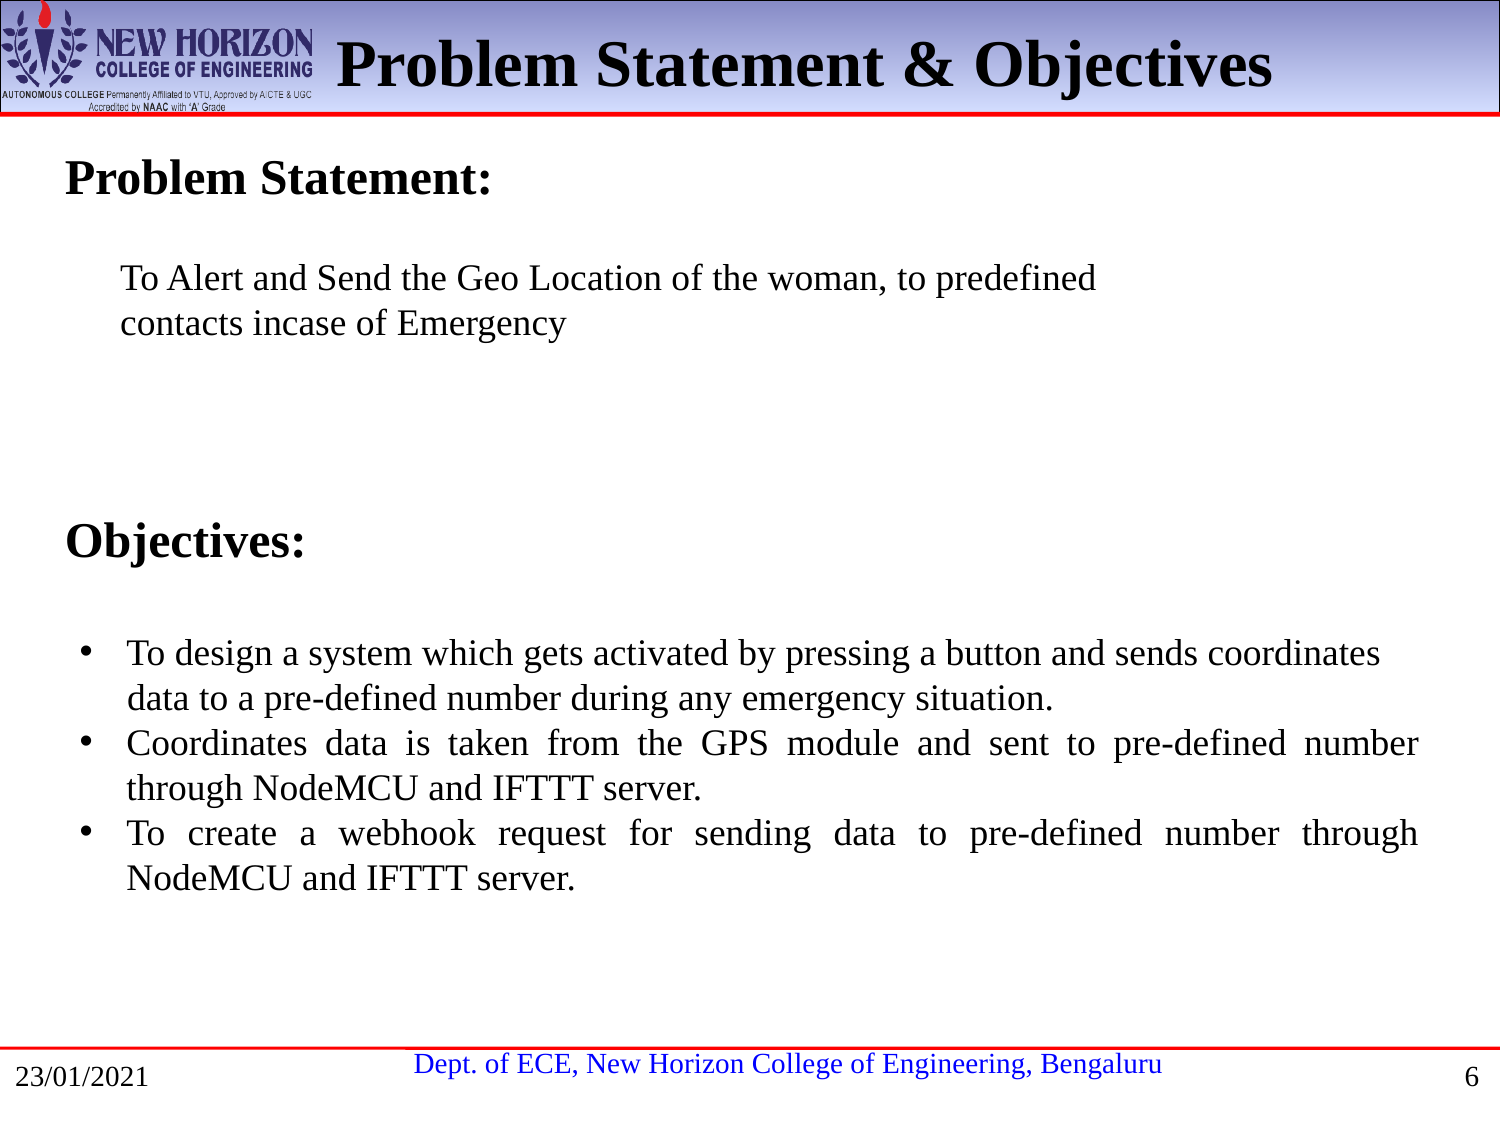

Problem Statement & Objectives
Problem Statement:

To Alert and Send the Geo Location of the woman, to predefined contacts incase of Emergency
Objectives:
To design a system which gets activated by pressing a button and sends coordinates
     data to a pre-defined number during any emergency situation.
Coordinates data is taken from the GPS module and sent to pre-defined number through NodeMCU and IFTTT server.
To create a webhook request for sending data to pre-defined number through NodeMCU and IFTTT server.

23/01/2021
6